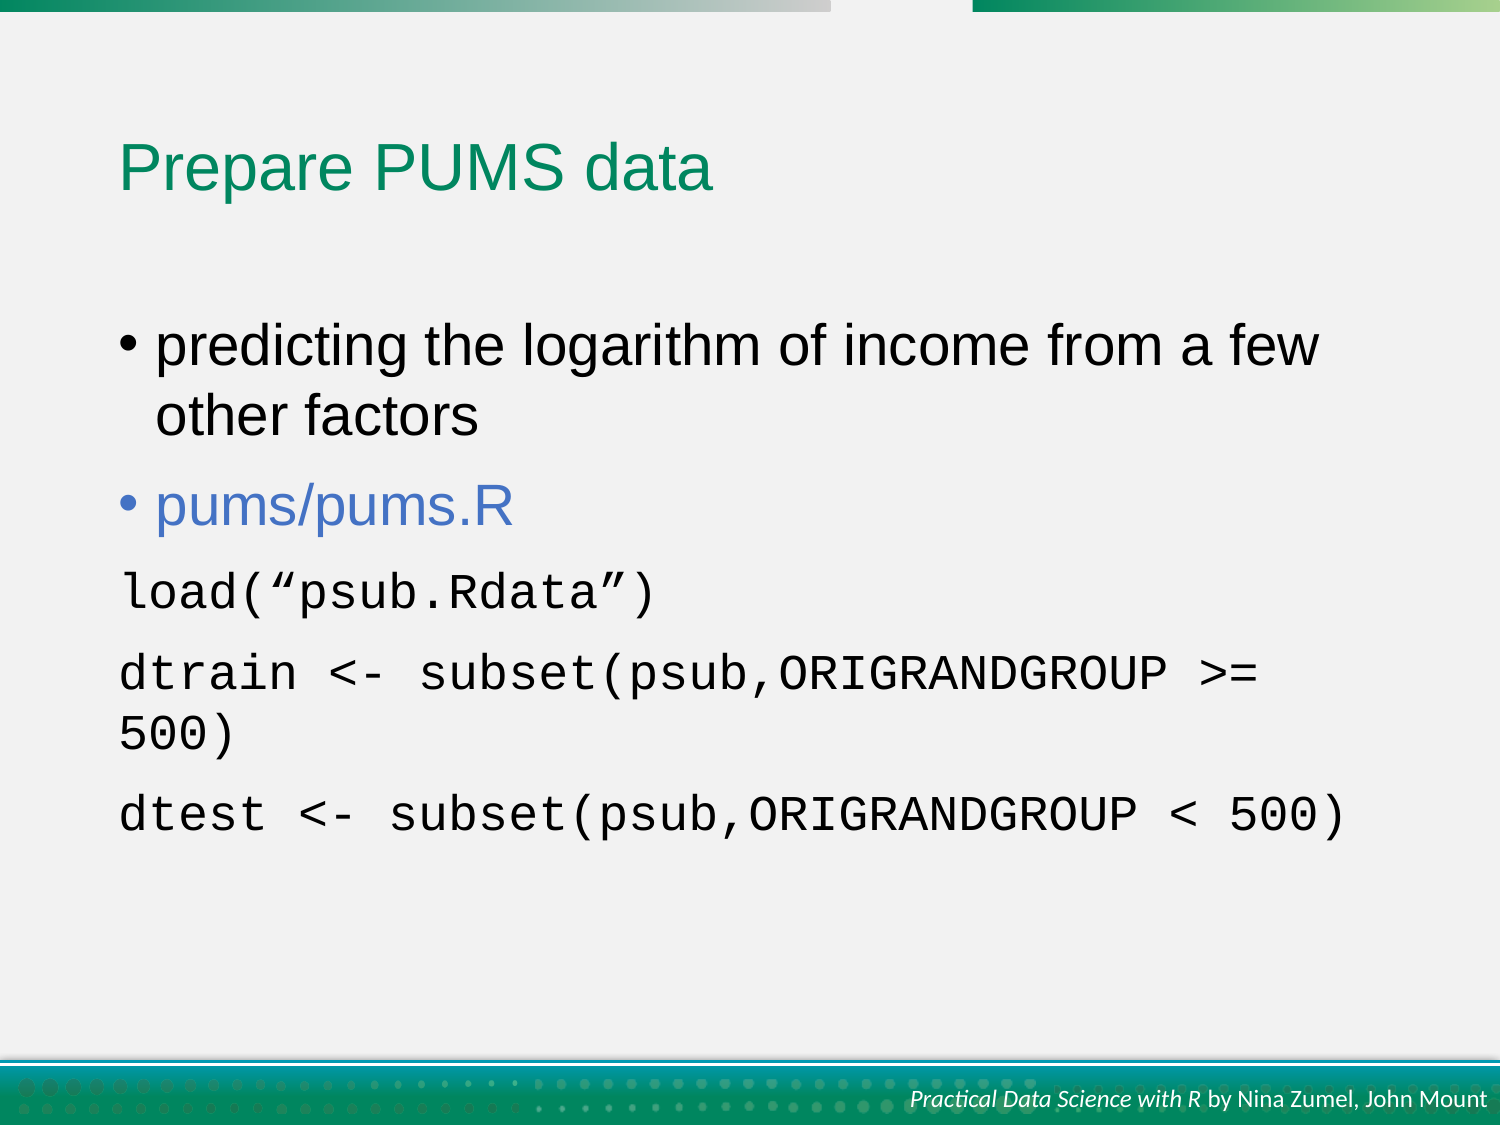

# Prepare PUMS data
predicting the logarithm of income from a few other factors
pums/pums.R
load(“psub.Rdata”)
dtrain <- subset(psub,ORIGRANDGROUP >= 500)
dtest <- subset(psub,ORIGRANDGROUP < 500)
Practical Data Science with R by Nina Zumel, John Mount